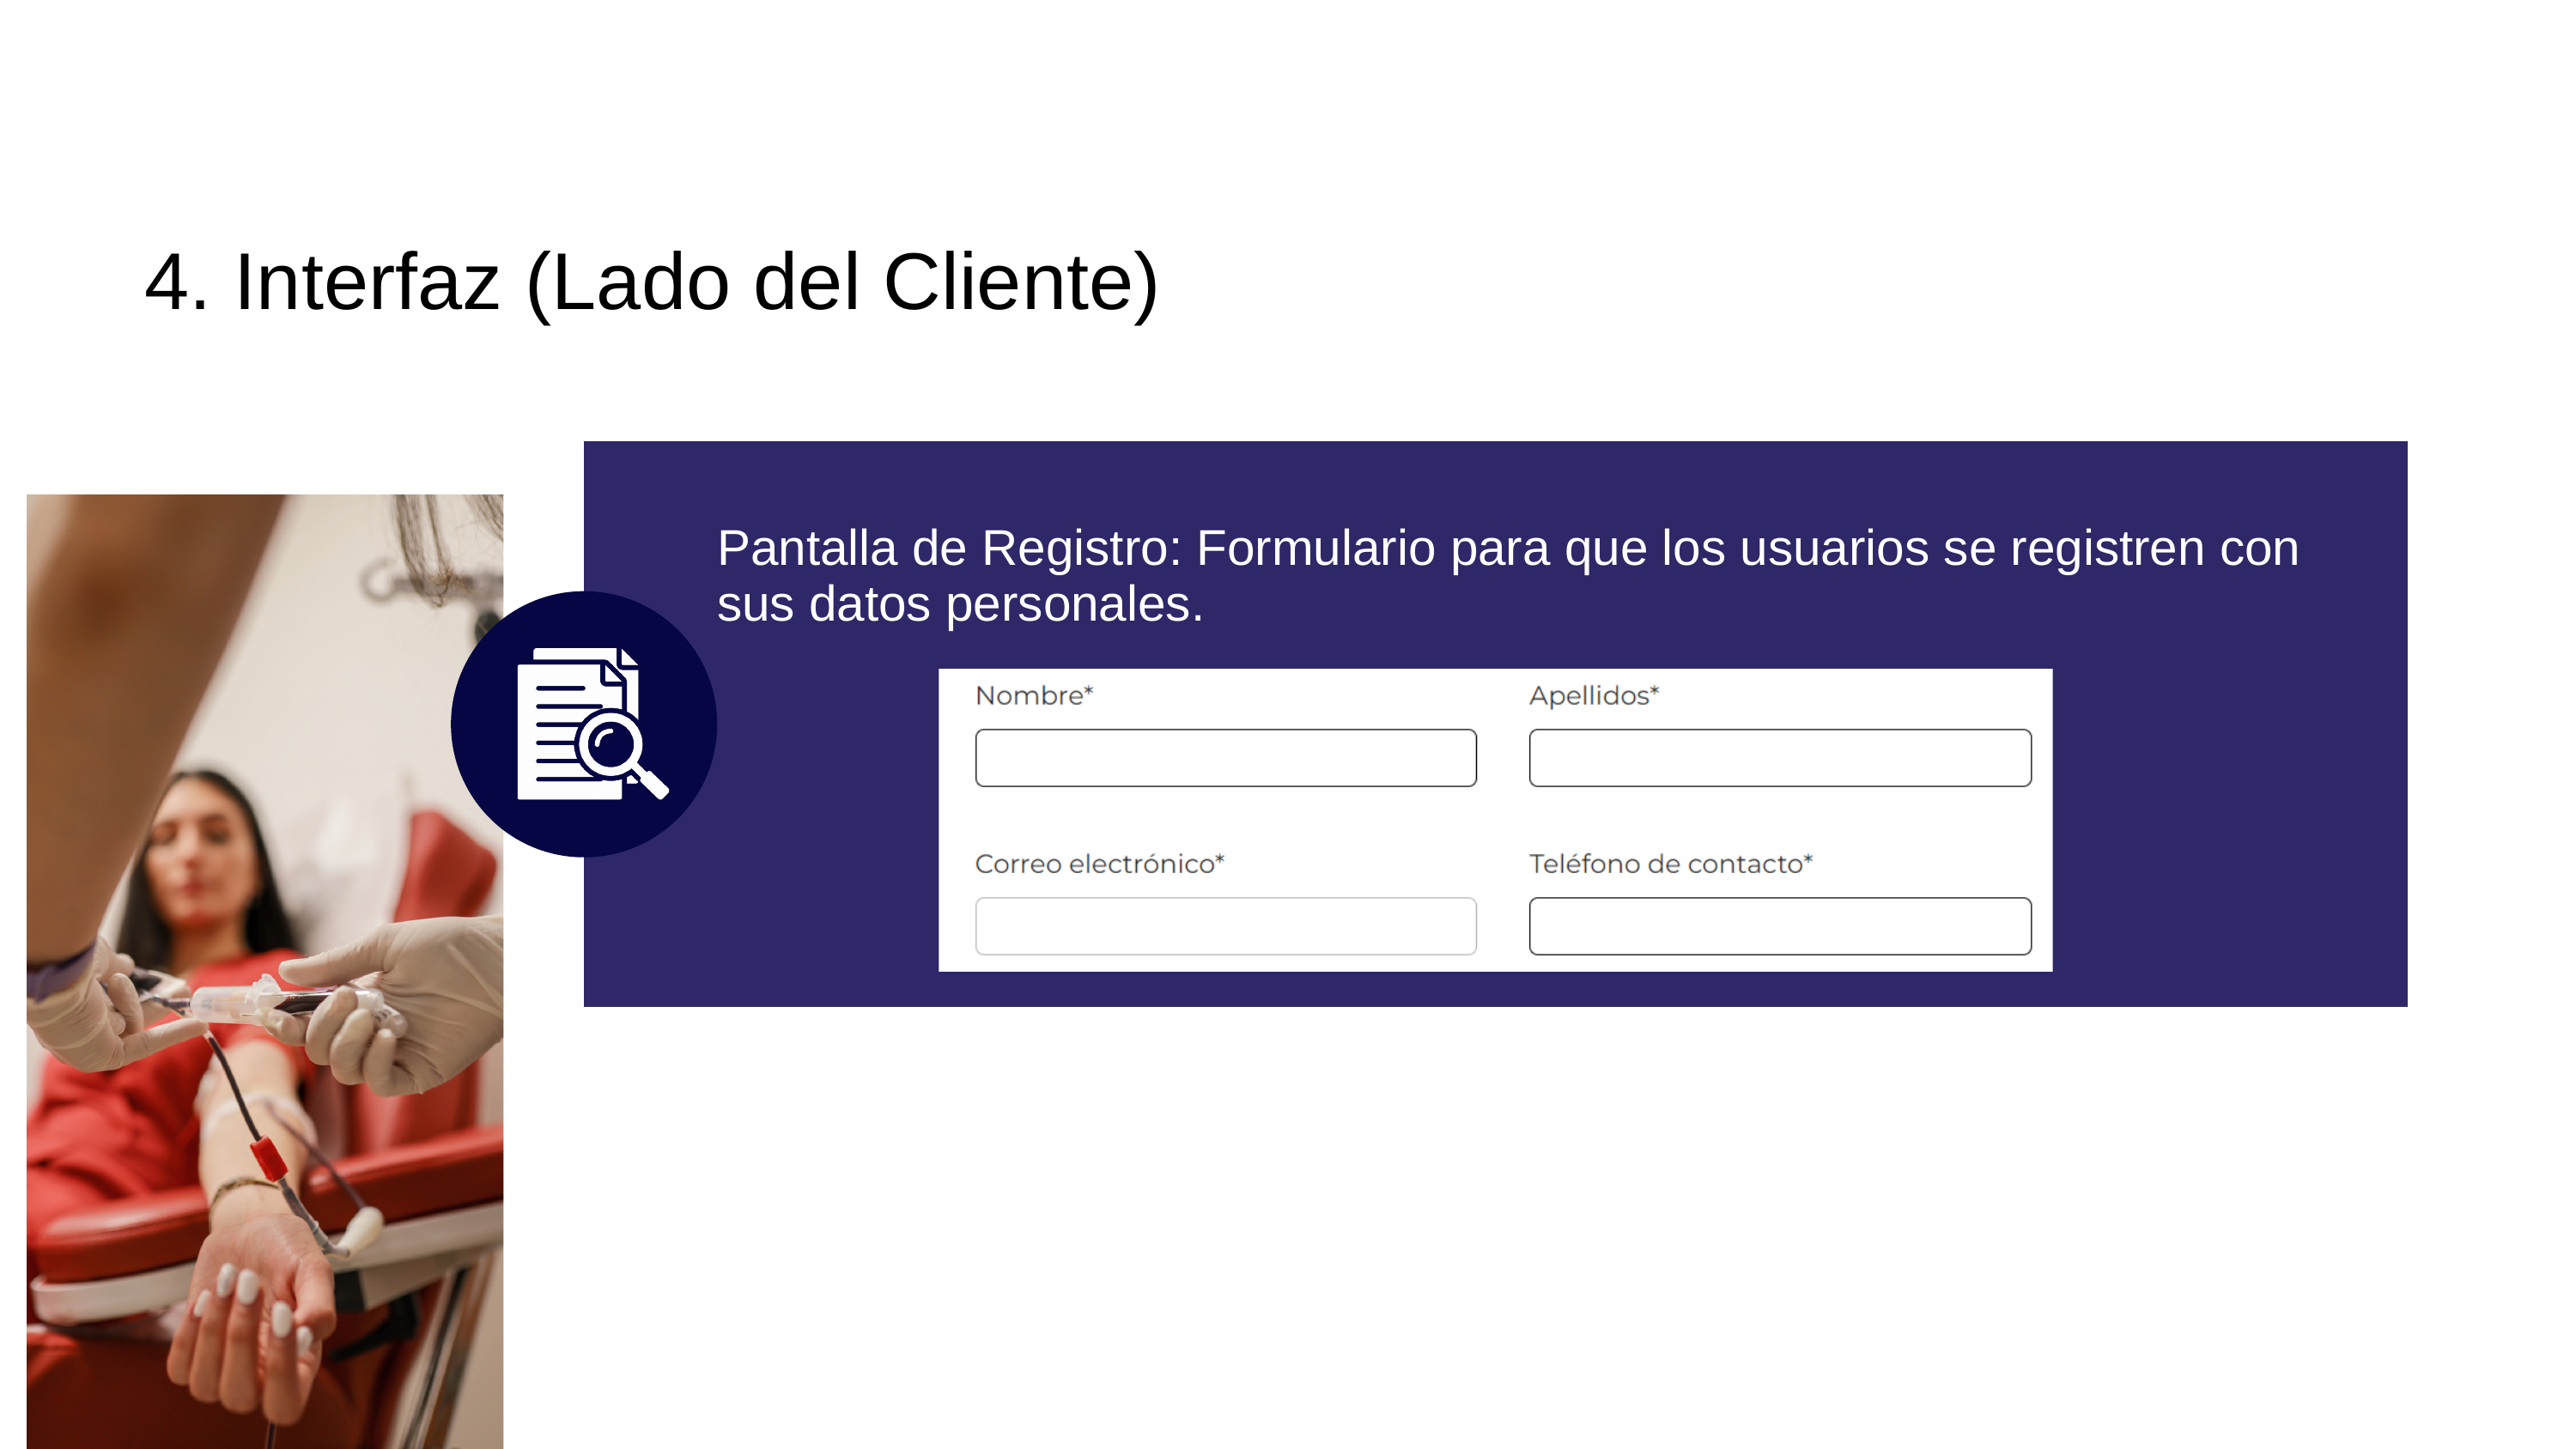

4. Interfaz (Lado del Cliente)

Pantalla de Registro: Formulario para que los usuarios se registren con sus datos personales.